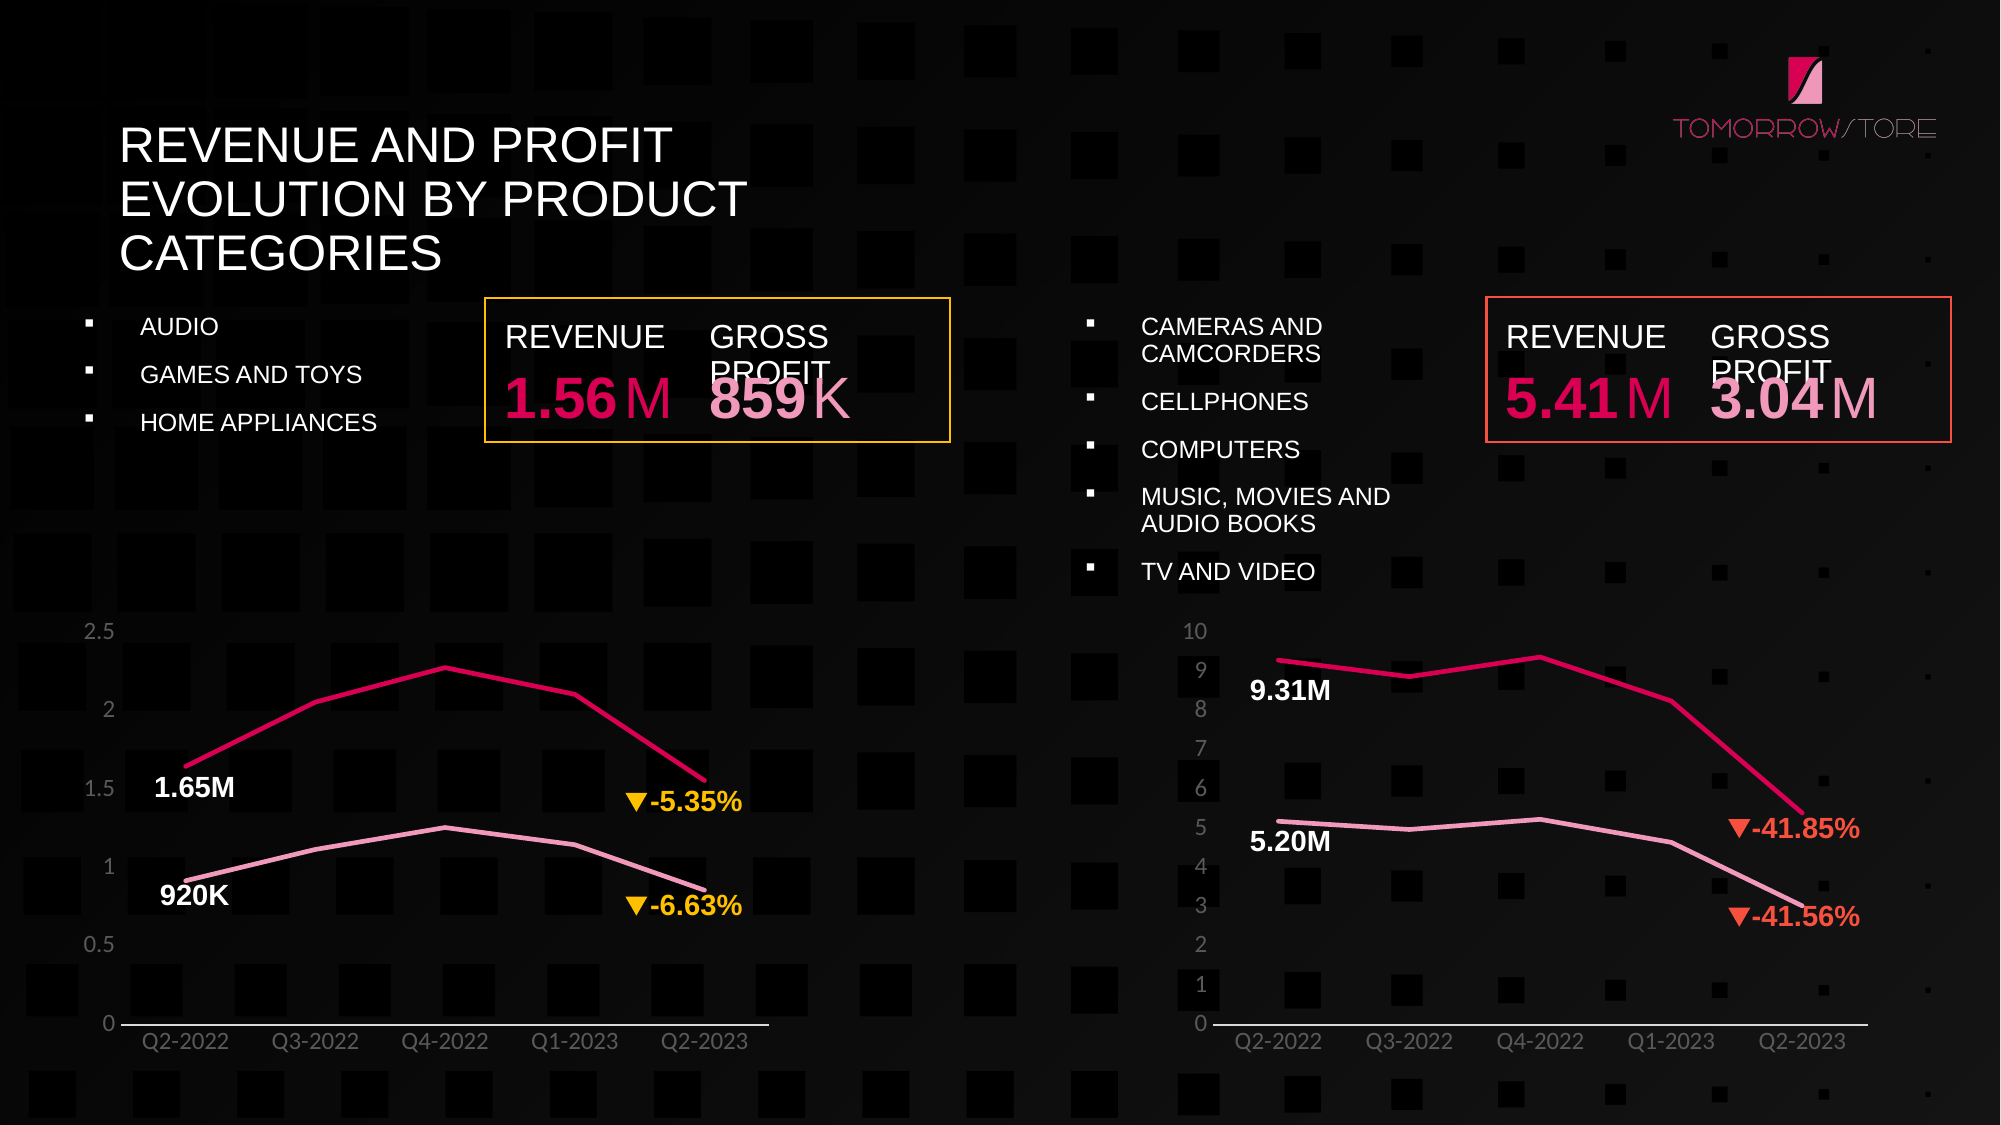

REVENUE AND PROFIT EVOLUTION BY PRODUCT CATEGORIES

AUDIO
GAMES AND TOYS
HOME APPLIANCES
CAMERAS AND CAMCORDERS
CELLPHONES
COMPUTERS
MUSIC, MOVIES AND AUDIO BOOKS
TV AND VIDEO
REVENUE
GROSS PROFIT
REVENUE
GROSS PROFIT
5.41 M
3.04 M
1.56 M
859 K

### Chart

| Category | Series 1 | Series 2 |
|---|---|---|
| Q2-2022 | 1.65 | 0.92 |
| Q3-2022 | 2.06 | 1.12 |
| Q4-2022 | 2.28 | 1.26 |
| Q1-2023 | 2.11 | 1.15 |
| Q2-2023 | 1.56 | 0.86 |

### Chart

| Category | Series 1 | Series 2 |
|---|---|---|
| Q2-2022 | 9.31 | 5.2 |
| Q3-2022 | 8.89 | 4.99 |
| Q4-2022 | 9.39 | 5.25 |
| Q1-2023 | 8.27 | 4.66 |
| Q2-2023 | 5.41 | 3.04 |
9.31M
1.65M
-5.35%

-41.85%
5.20M

920K
-6.63%
-41.56%